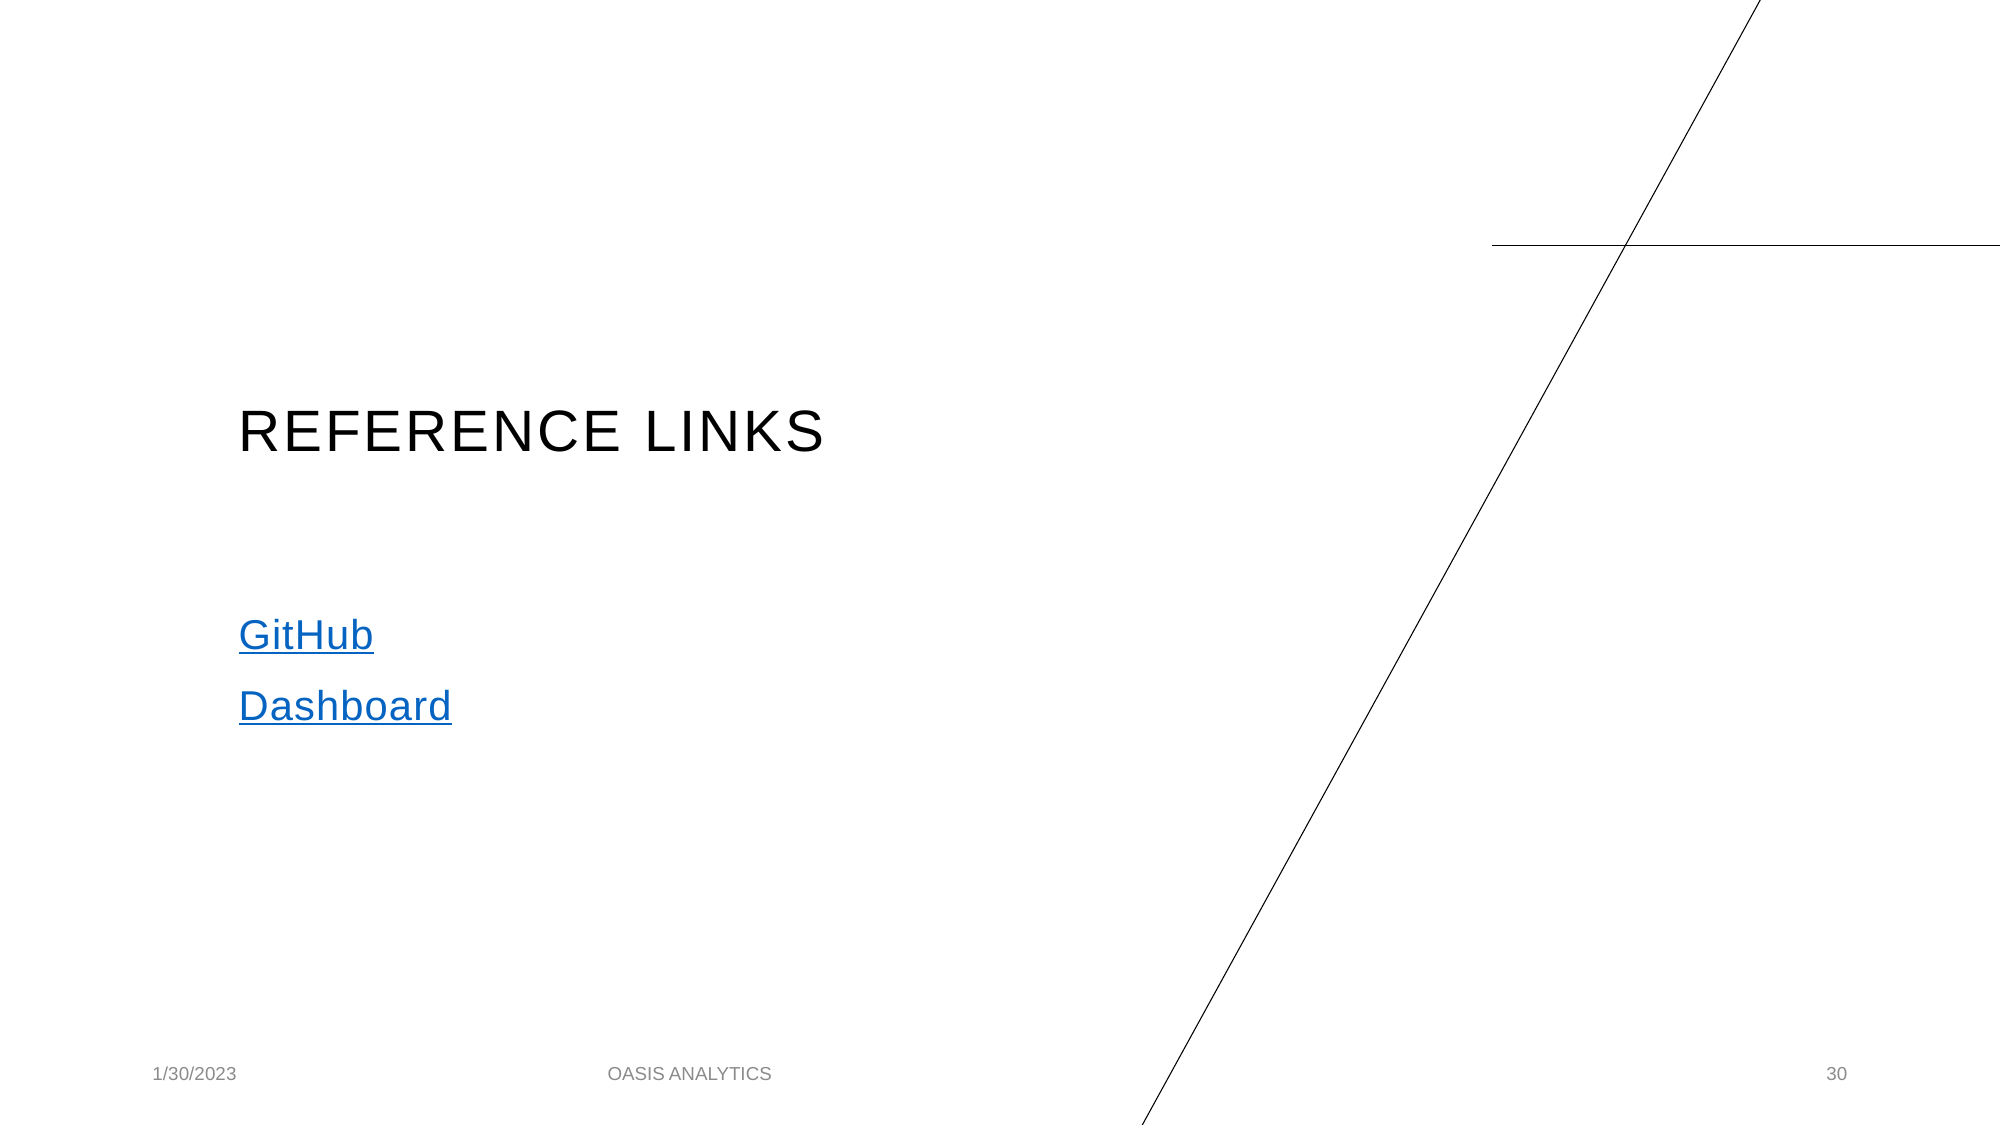

# Reference Links
GitHub
Dashboard
1/30/2023
OASIS ANALYTICS
30